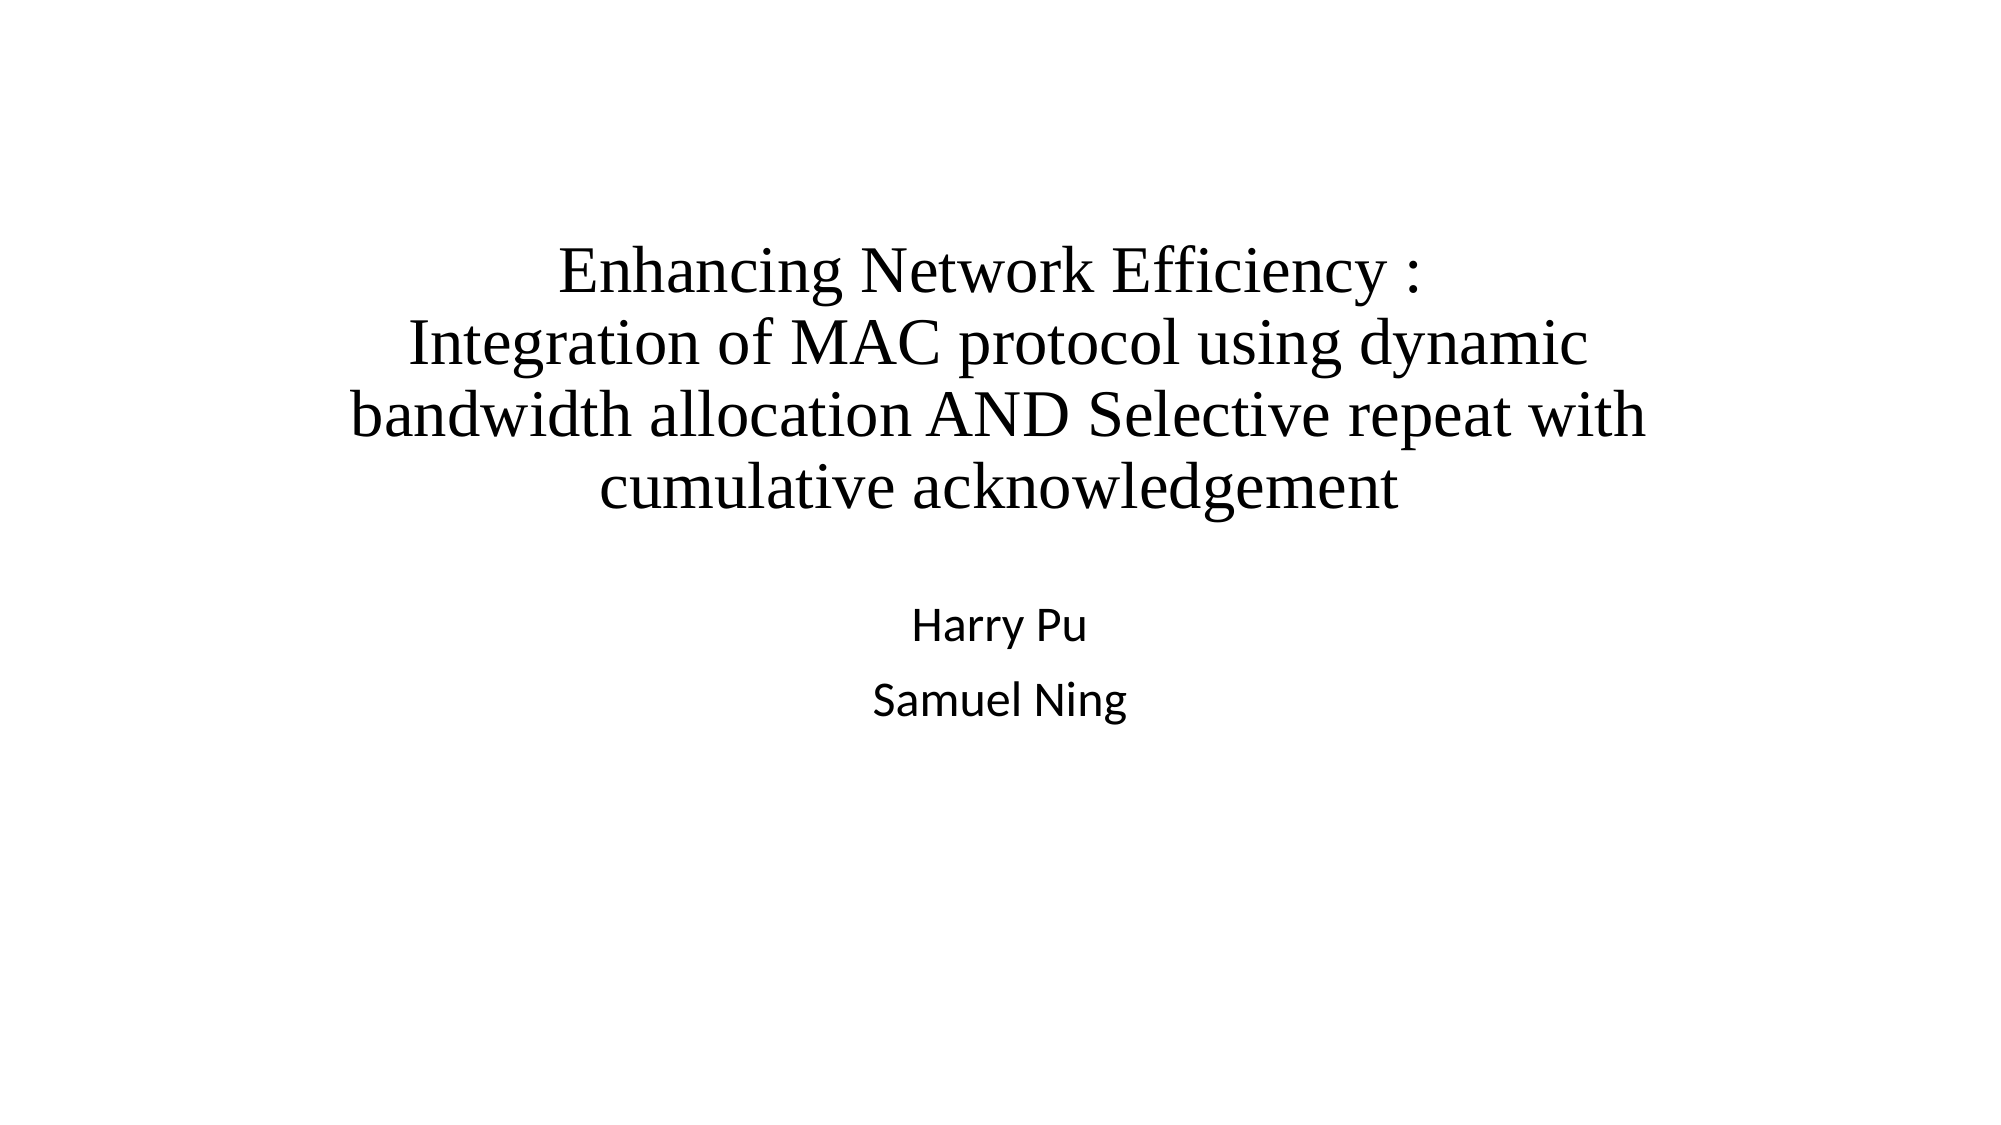

# Enhancing Network Efficiency : Integration of MAC protocol using dynamic bandwidth allocation AND Selective repeat with cumulative acknowledgement
Harry Pu
Samuel Ning